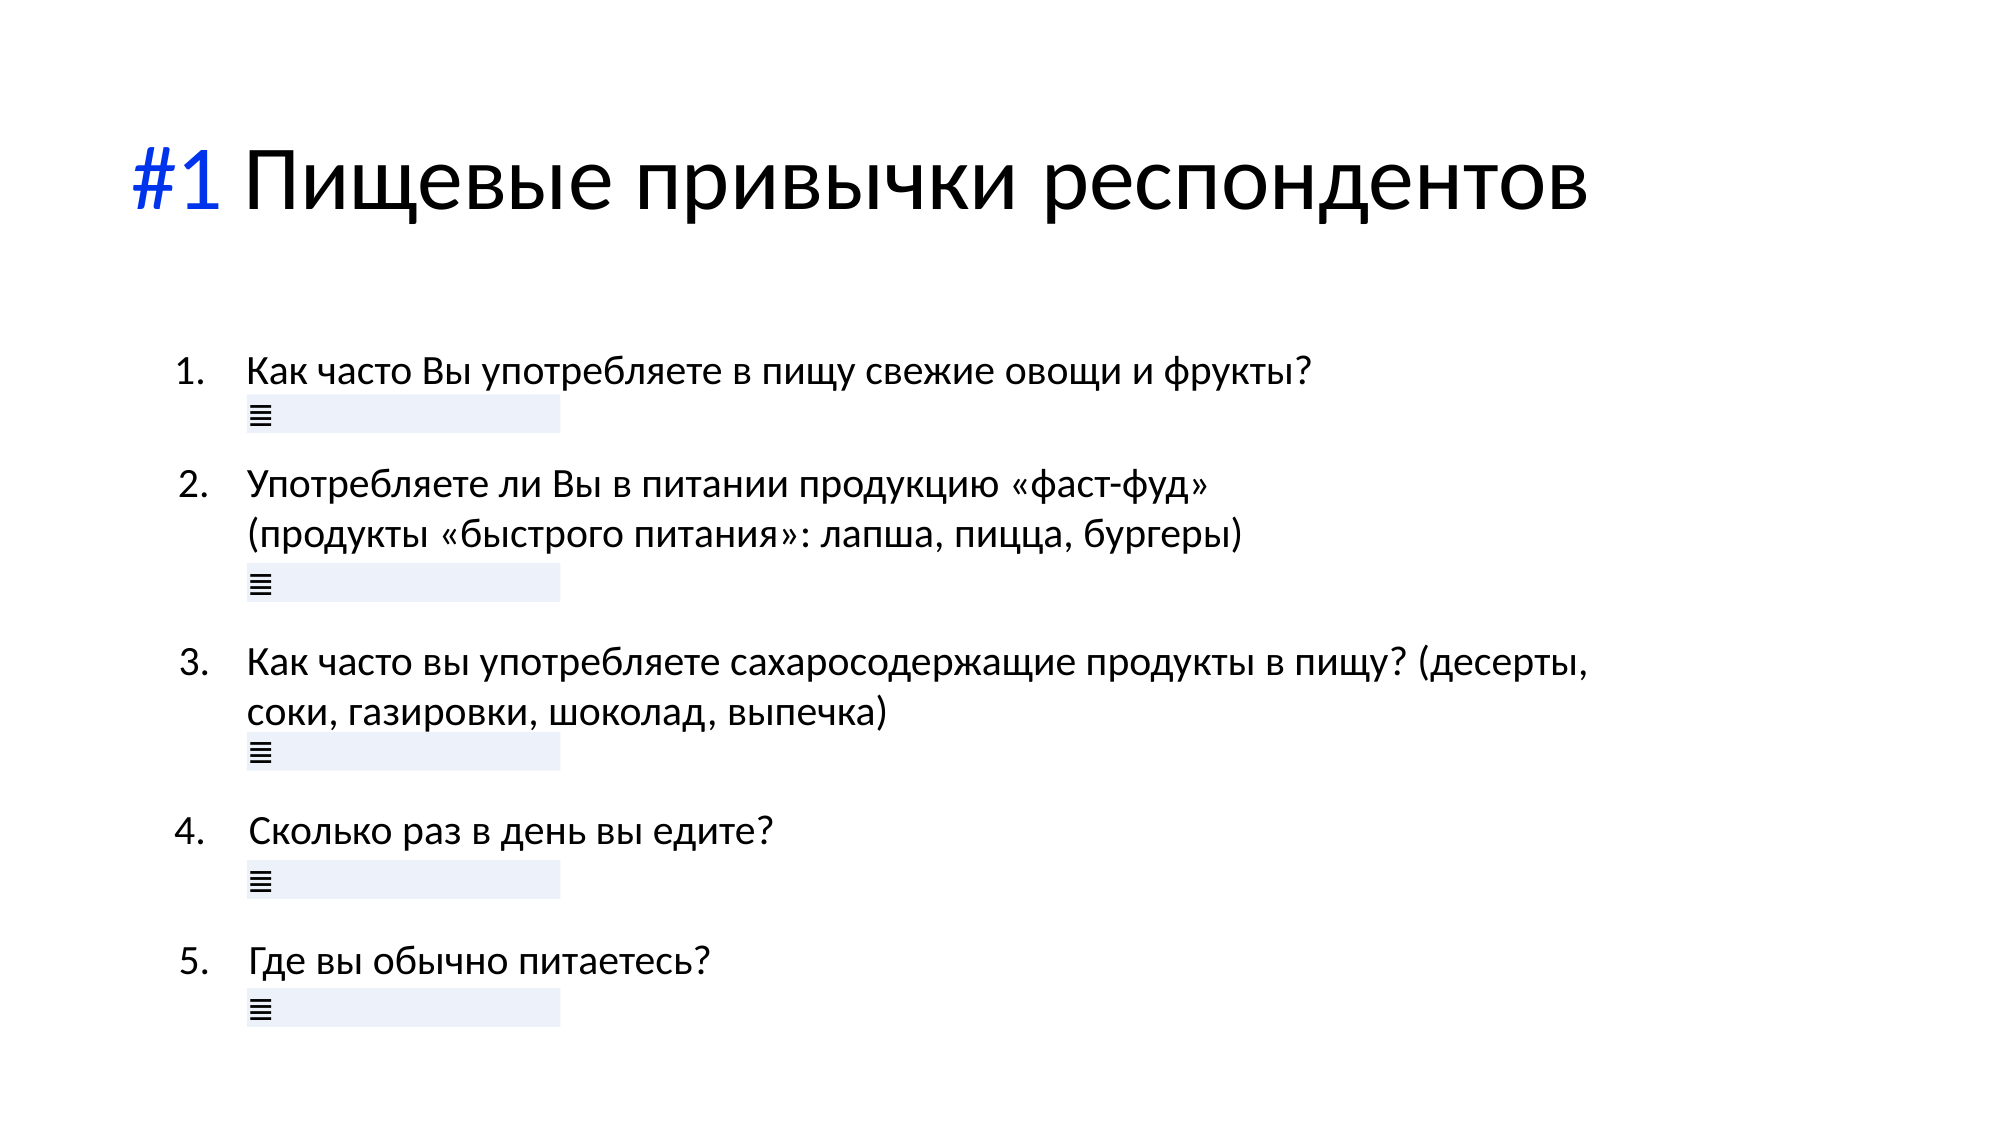

# #1 Пищевые привычки респондентов
1.	Как часто Вы употребляете в пищу свежие овощи и фрукты?
≣
2.	Употребляете ли Вы в питании продукцию «фаст-фуд»
(продукты «быстрого питания»: лапша, пицца, бургеры)
≣
3.	Как часто вы употребляете сахаросодержащие продукты в пищу? (десерты, соки, газировки, шоколад, выпечка)
≣
4.	Сколько раз в день вы едите?
≣
5.	Где вы обычно питаетесь?
≣